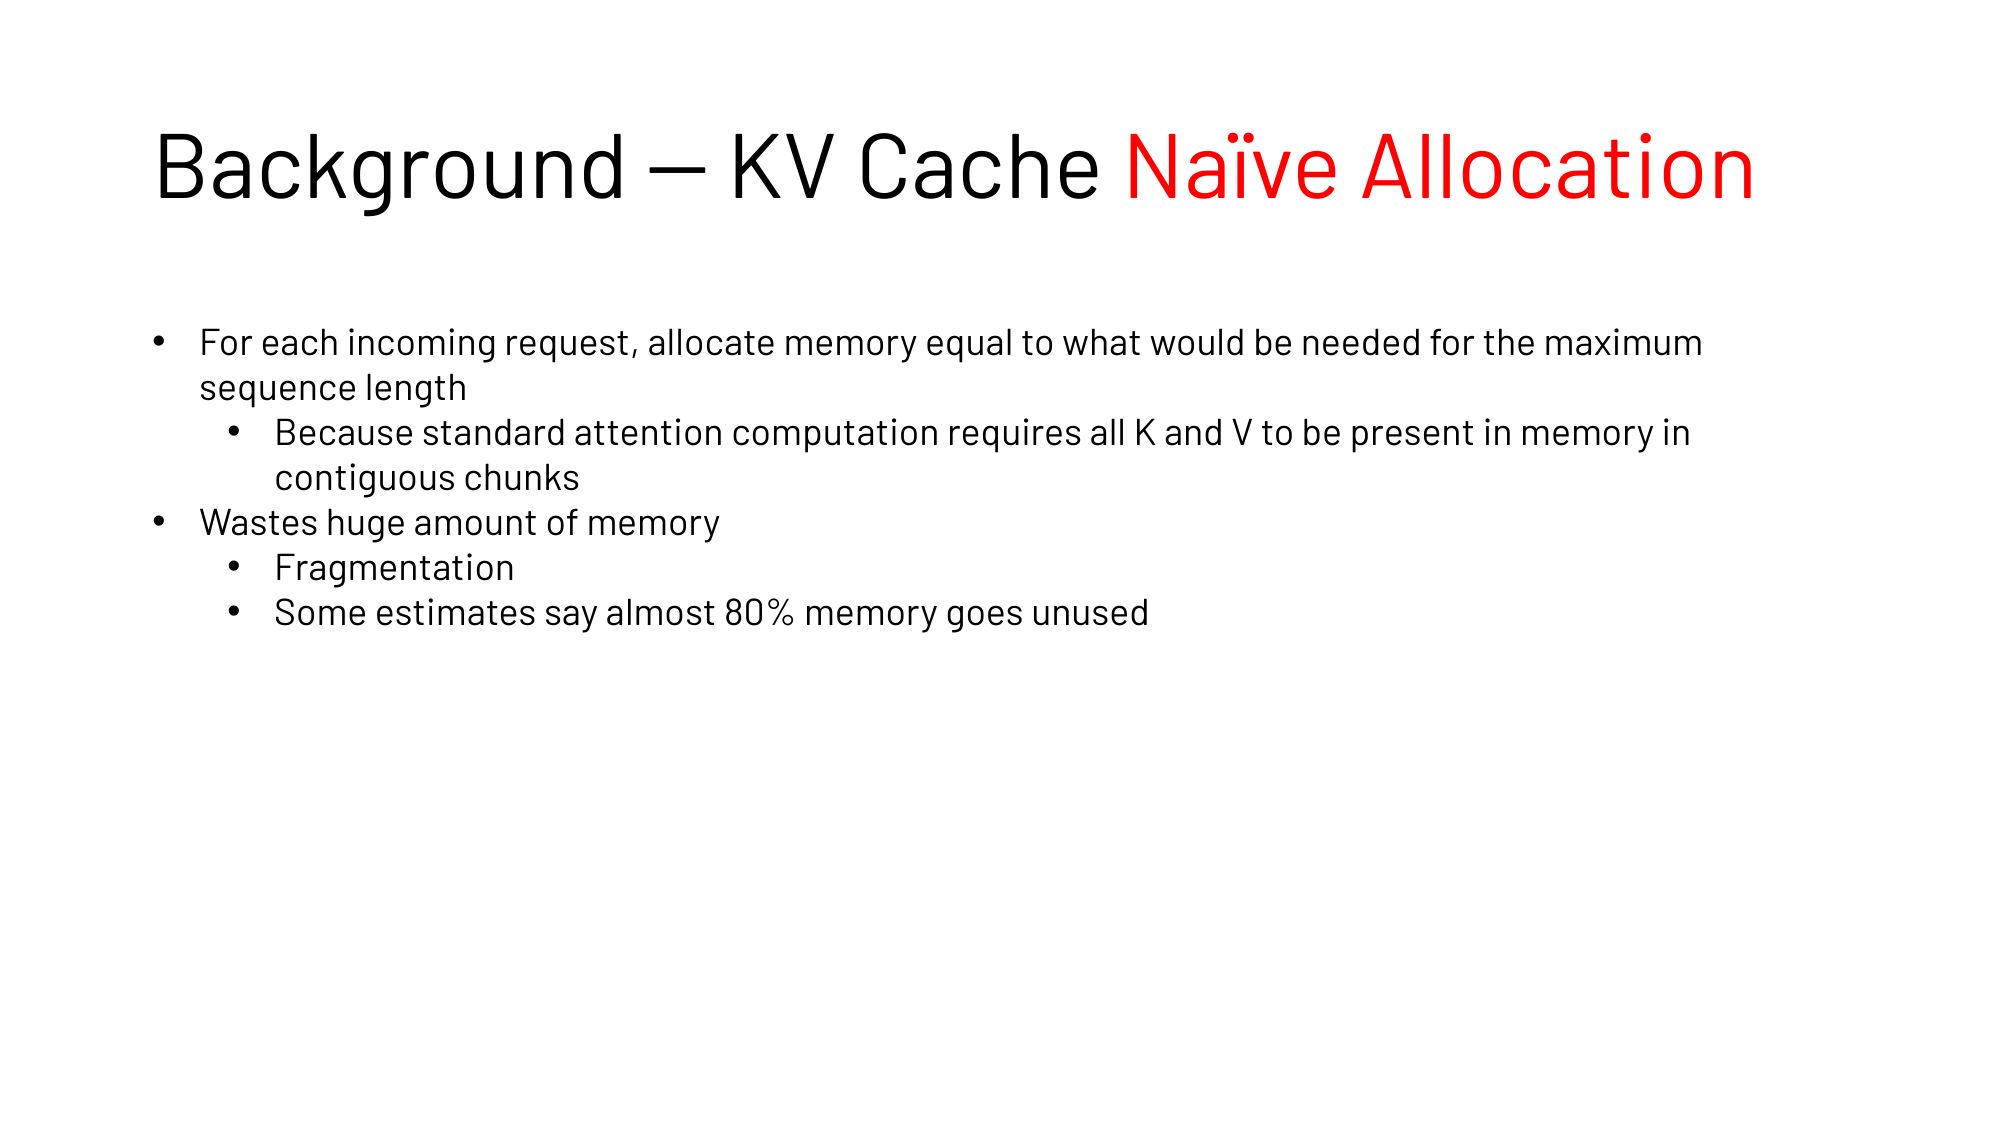

# Background -- KV Cache Naïve Allocation
For each incoming request, allocate memory equal to what would be needed for the maximum sequence length
Because standard attention computation requires all K and V to be present in memory in contiguous chunks
Wastes huge amount of memory
Fragmentation
Some estimates say almost 80% memory goes unused